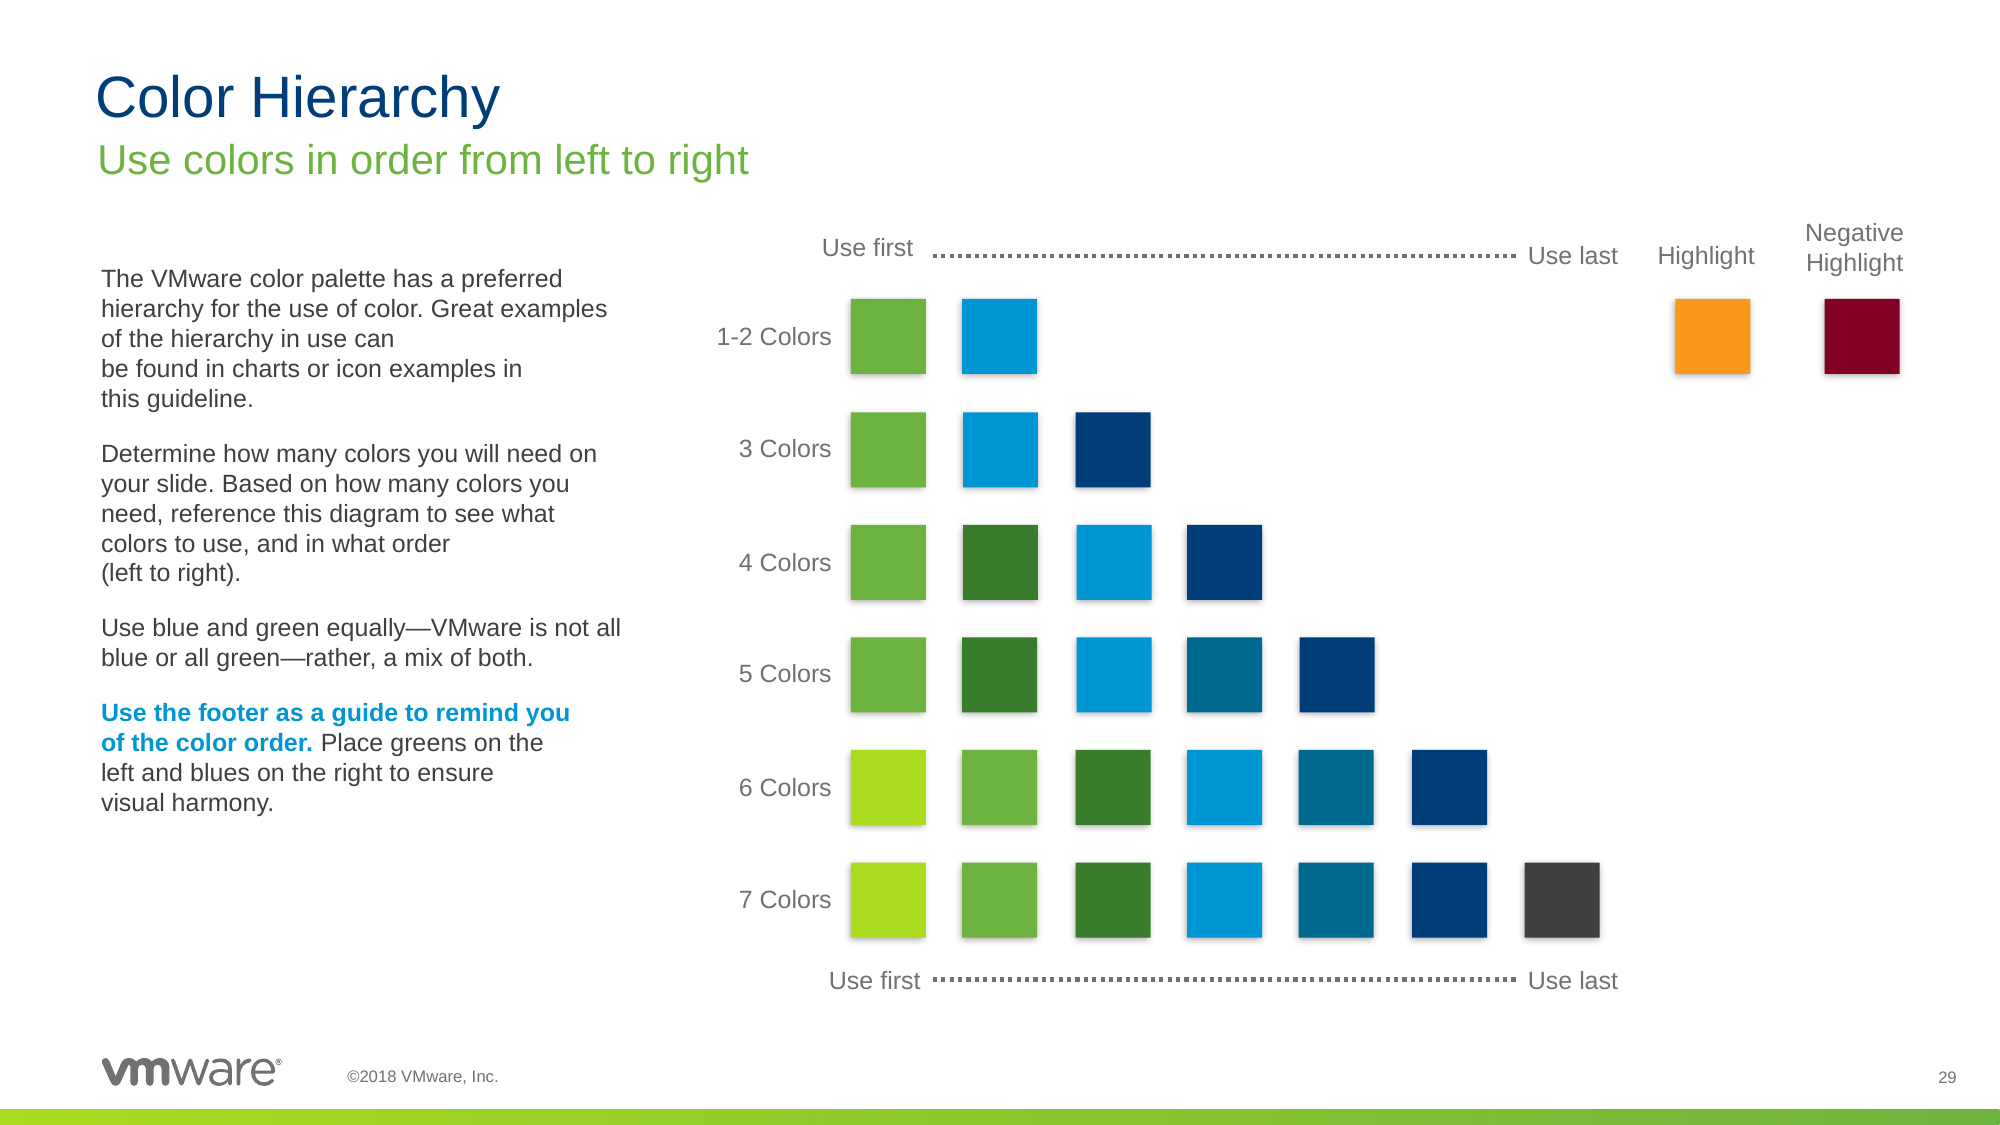

# Color Hierarchy
Use colors in order from left to right
Negative Highlight
Use first
Use last
Highlight
The VMware color palette has a preferred hierarchy for the use of color. Great examples of the hierarchy in use can
be found in charts or icon examples in
this guideline.
Determine how many colors you will need on your slide. Based on how many colors you need, reference this diagram to see what colors to use, and in what order
(left to right).
Use blue and green equally—VMware is not all blue or all green—rather, a mix of both.
Use the footer as a guide to remind you
of the color order. Place greens on the
left and blues on the right to ensure
visual harmony.

1-2 Colors
3 Colors

4 Colors

5 Colors

6 Colors

7 Colors

Use first
Use last